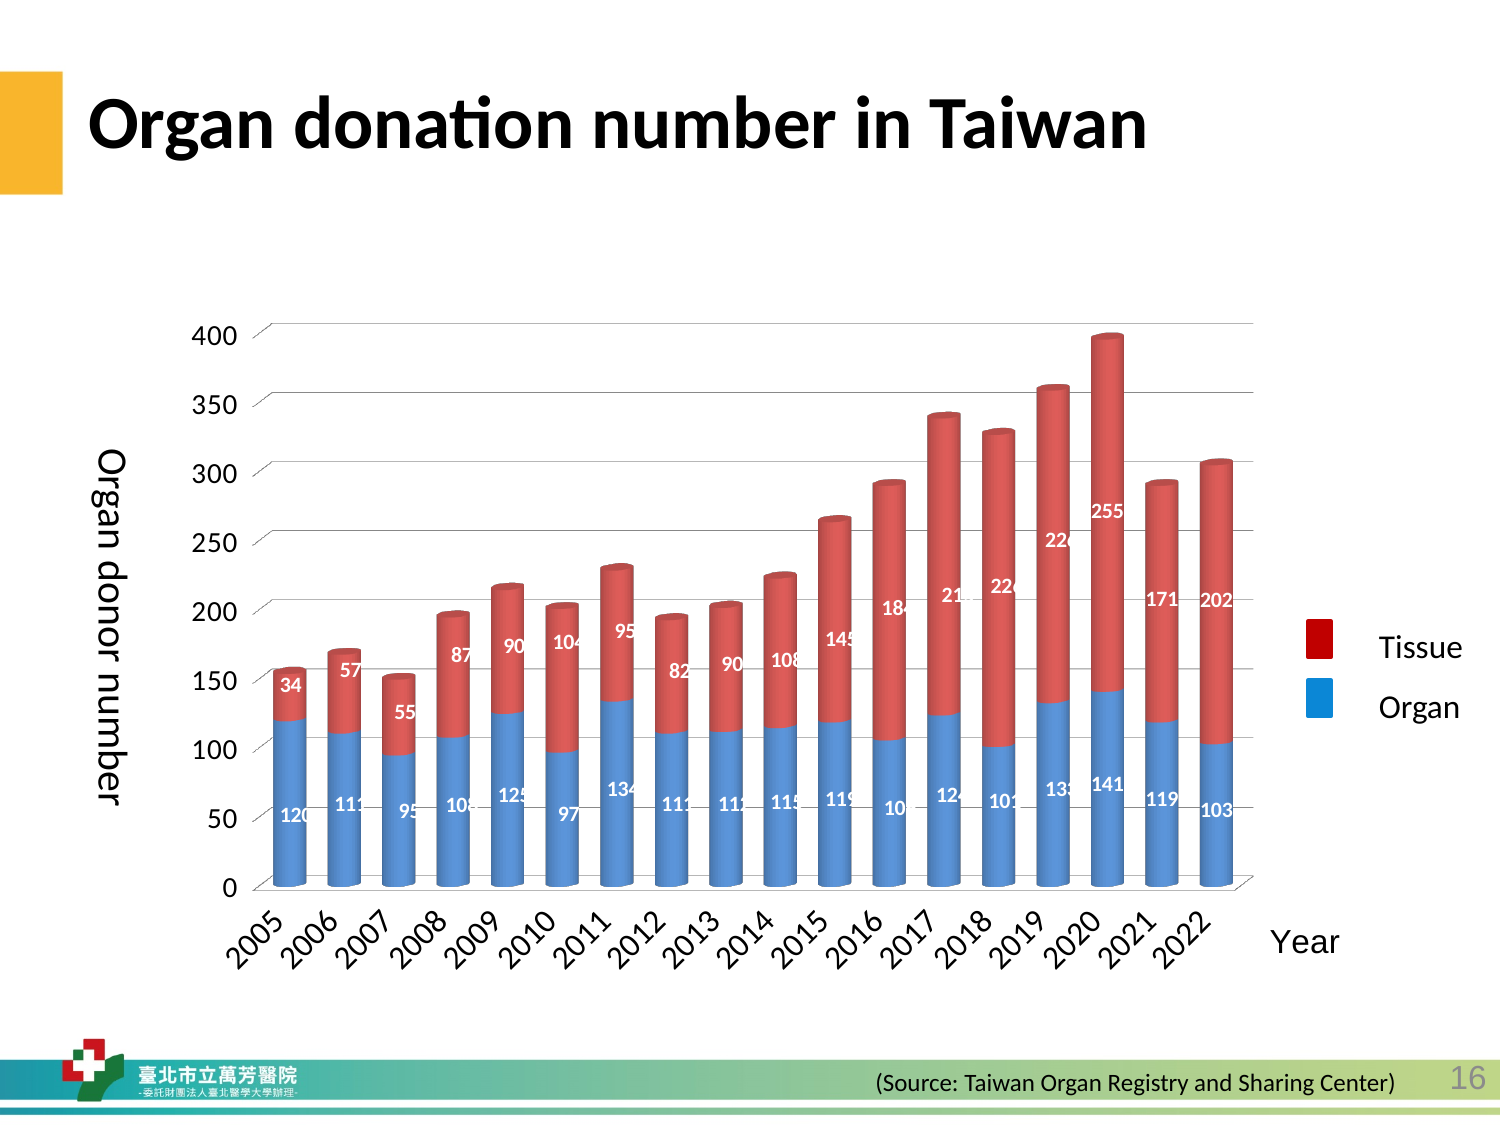

# Organ donation number in Taiwan

[unsupported chart]

Organ donor number
Tissue
Organ

16
(Source: Taiwan Organ Registry and Sharing Center)